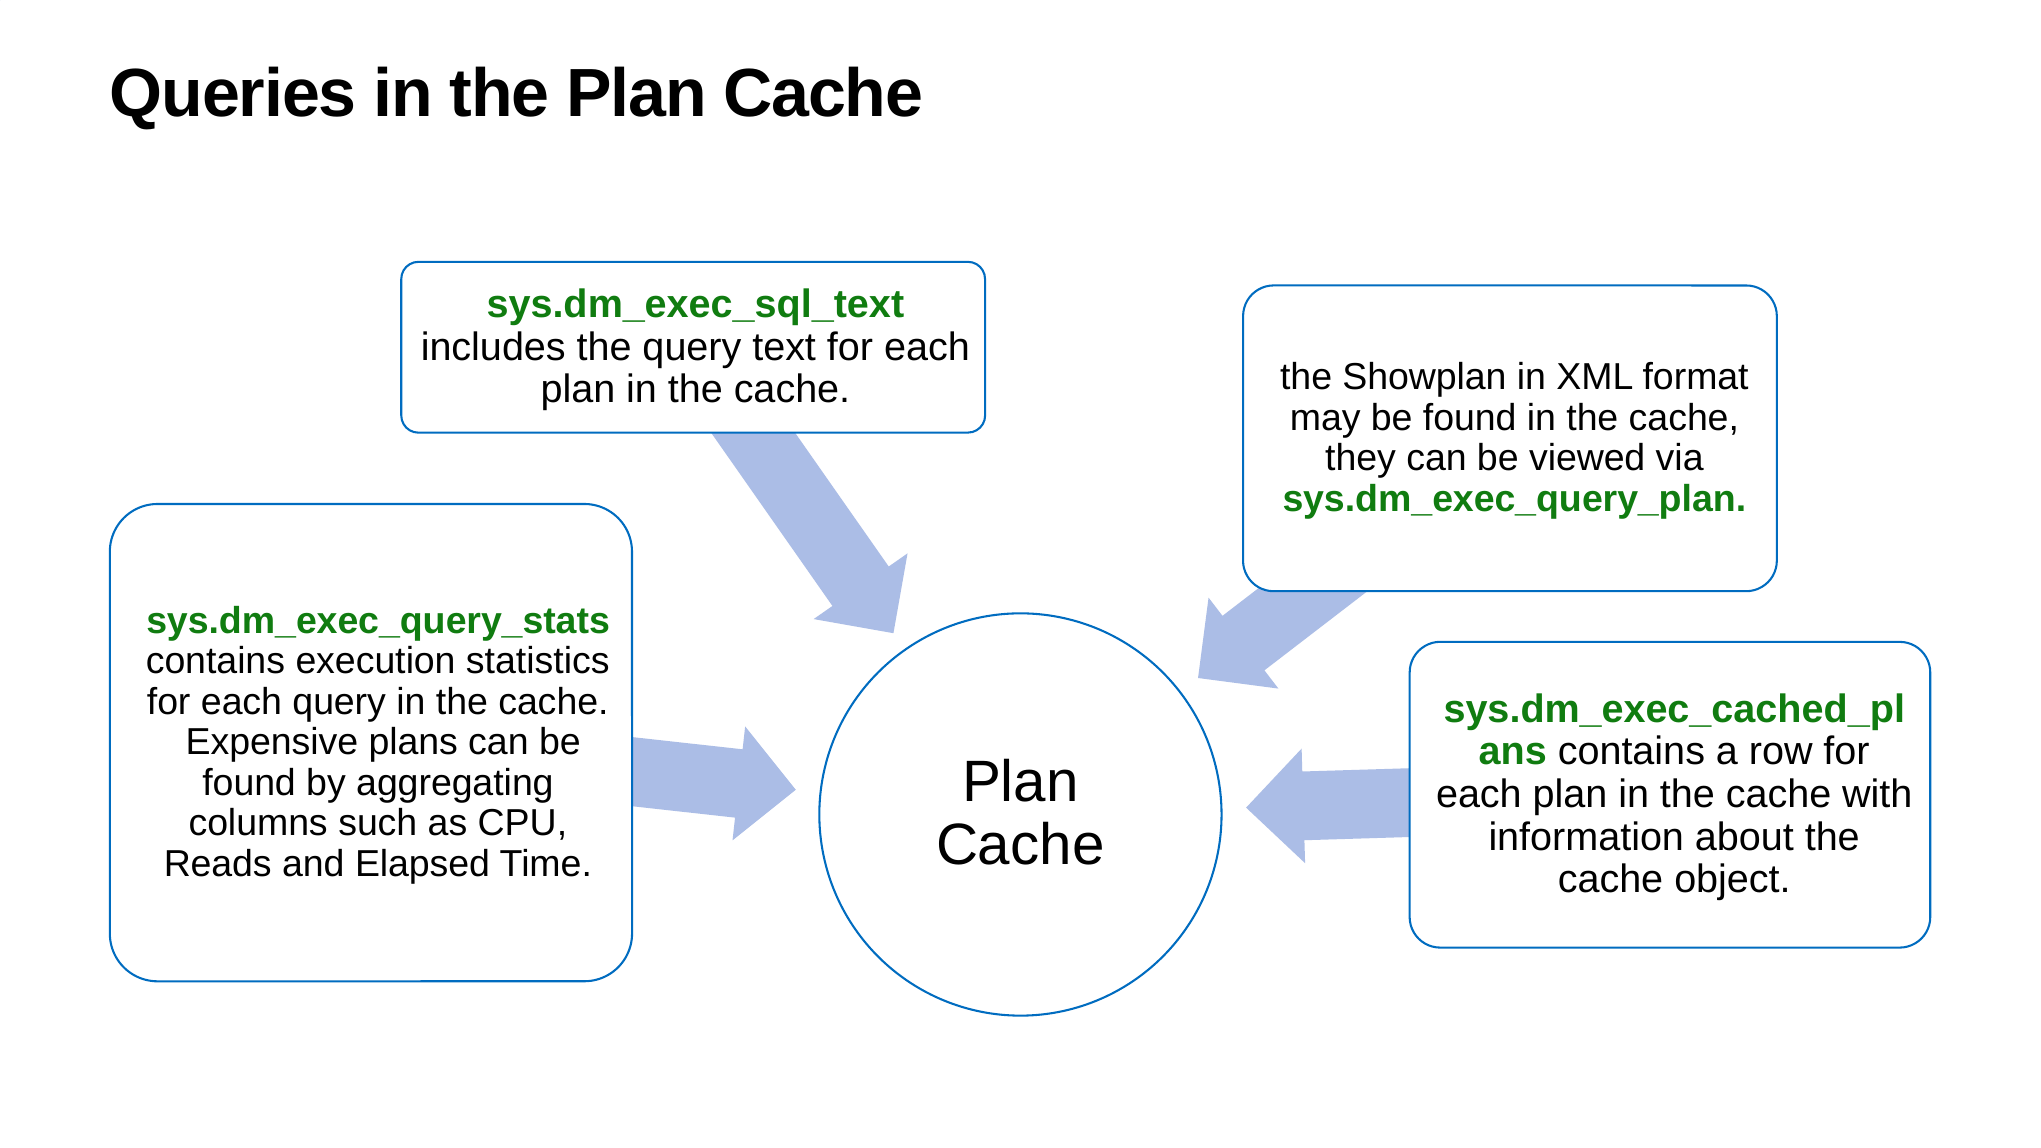

# Queries in the Plan Cache
Plan Cache
sys.dm_exec_query_stats contains execution statistics for each query in the cache.  Expensive plans can be found by aggregating columns such as CPU, Reads and Elapsed Time.
sys.dm_exec_sql_text includes the query text for each plan in the cache.
the Showplan in XML format may be found in the cache, they can be viewed via sys.dm_exec_query_plan.
sys.dm_exec_cached_plans contains a row for each plan in the cache with information about the cache object.